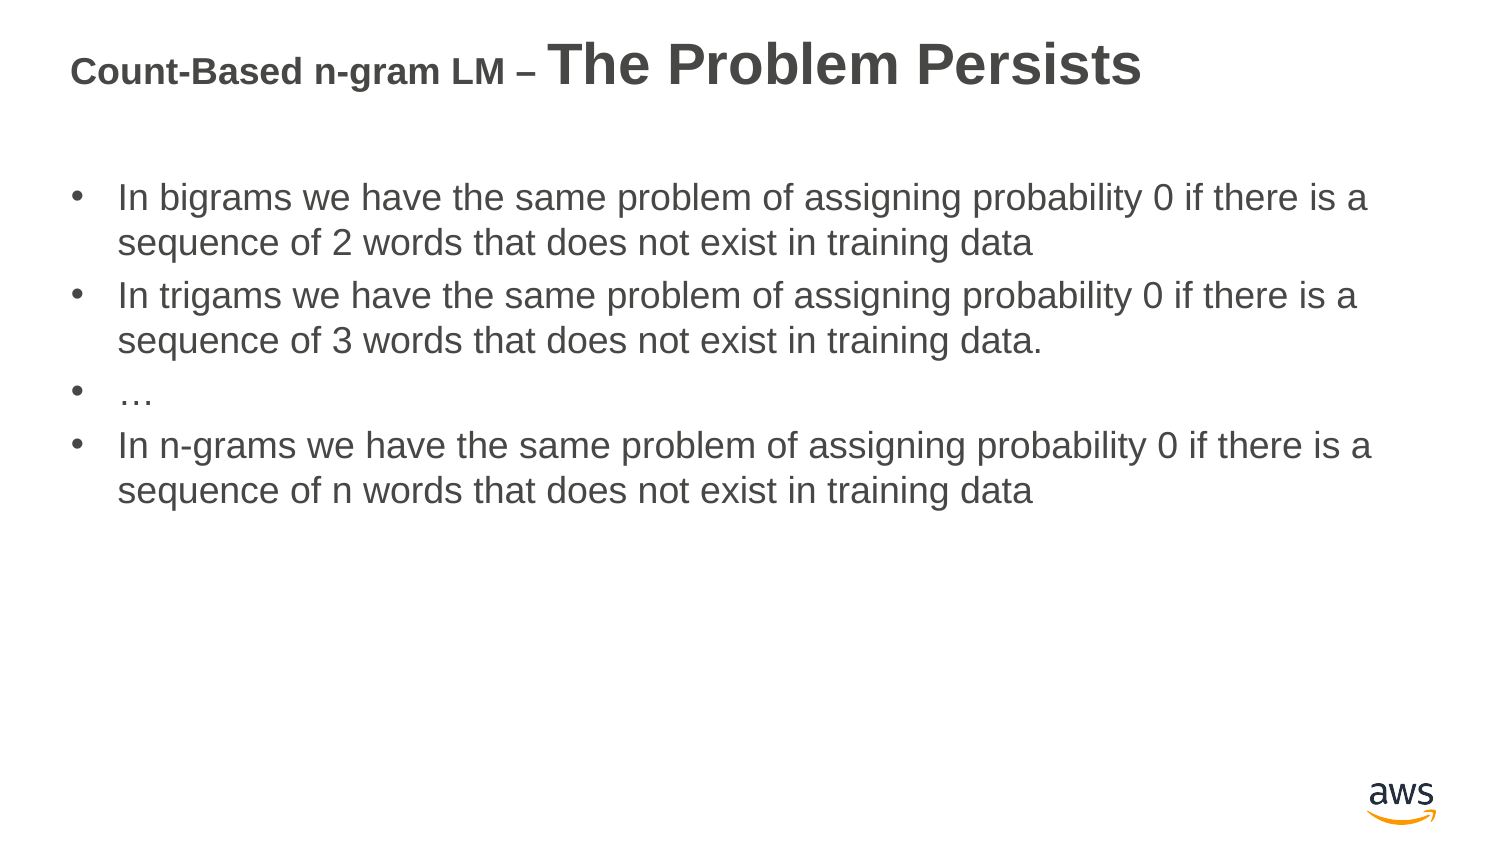

# Count-Based n-gram LM – The Problem Persists
In bigrams we have the same problem of assigning probability 0 if there is a sequence of 2 words that does not exist in training data
In trigams we have the same problem of assigning probability 0 if there is a sequence of 3 words that does not exist in training data.
…
In n-grams we have the same problem of assigning probability 0 if there is a sequence of n words that does not exist in training data